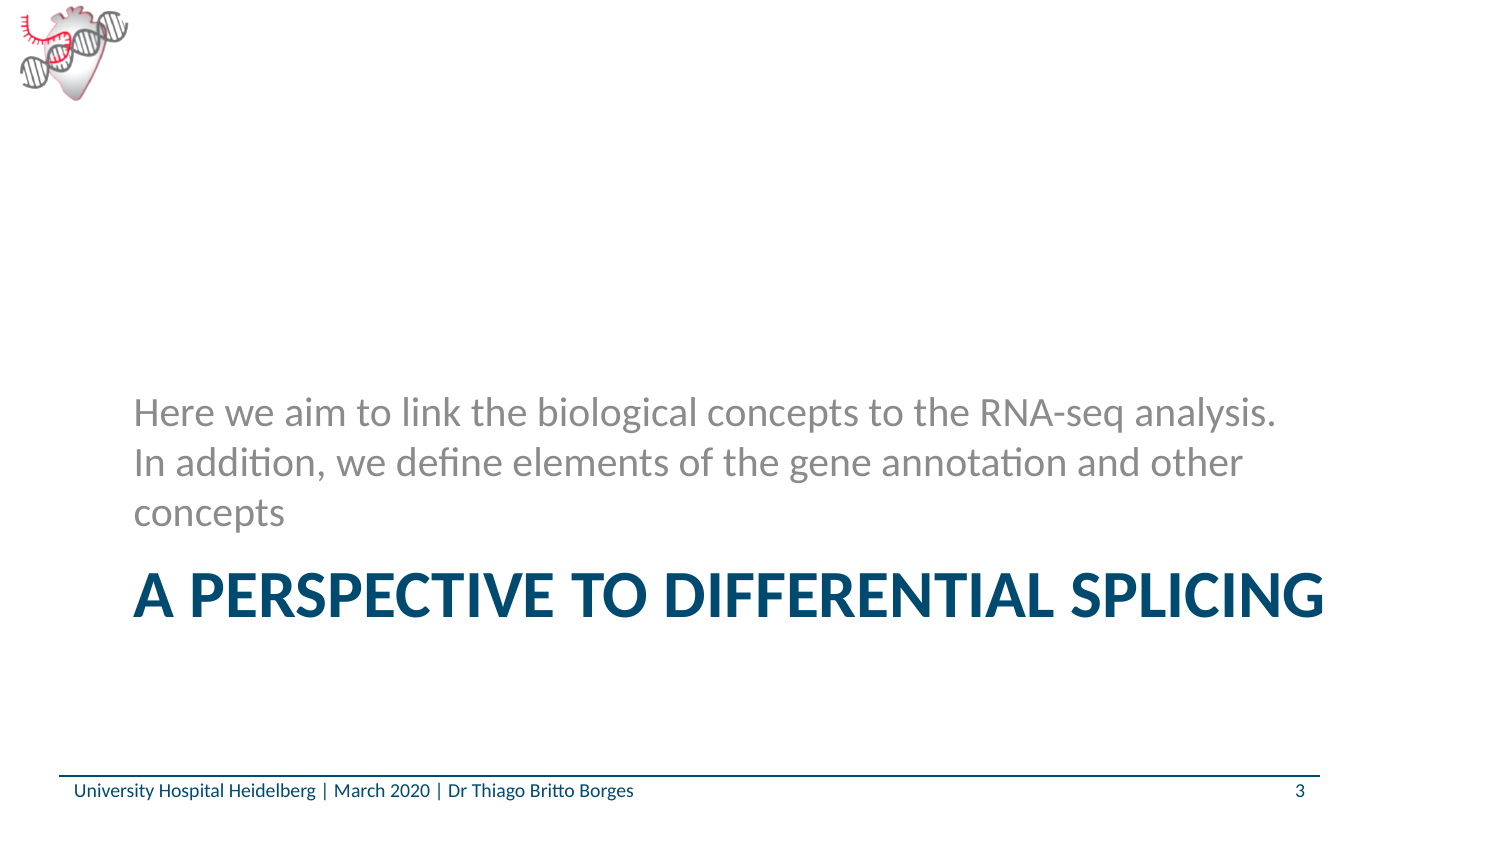

Here we aim to link the biological concepts to the RNA-seq analysis.
In addition, we define elements of the gene annotation and other concepts
# A perspective to differential splicing
University Hospital Heidelberg | March 2020 | Dr Thiago Britto Borges
3